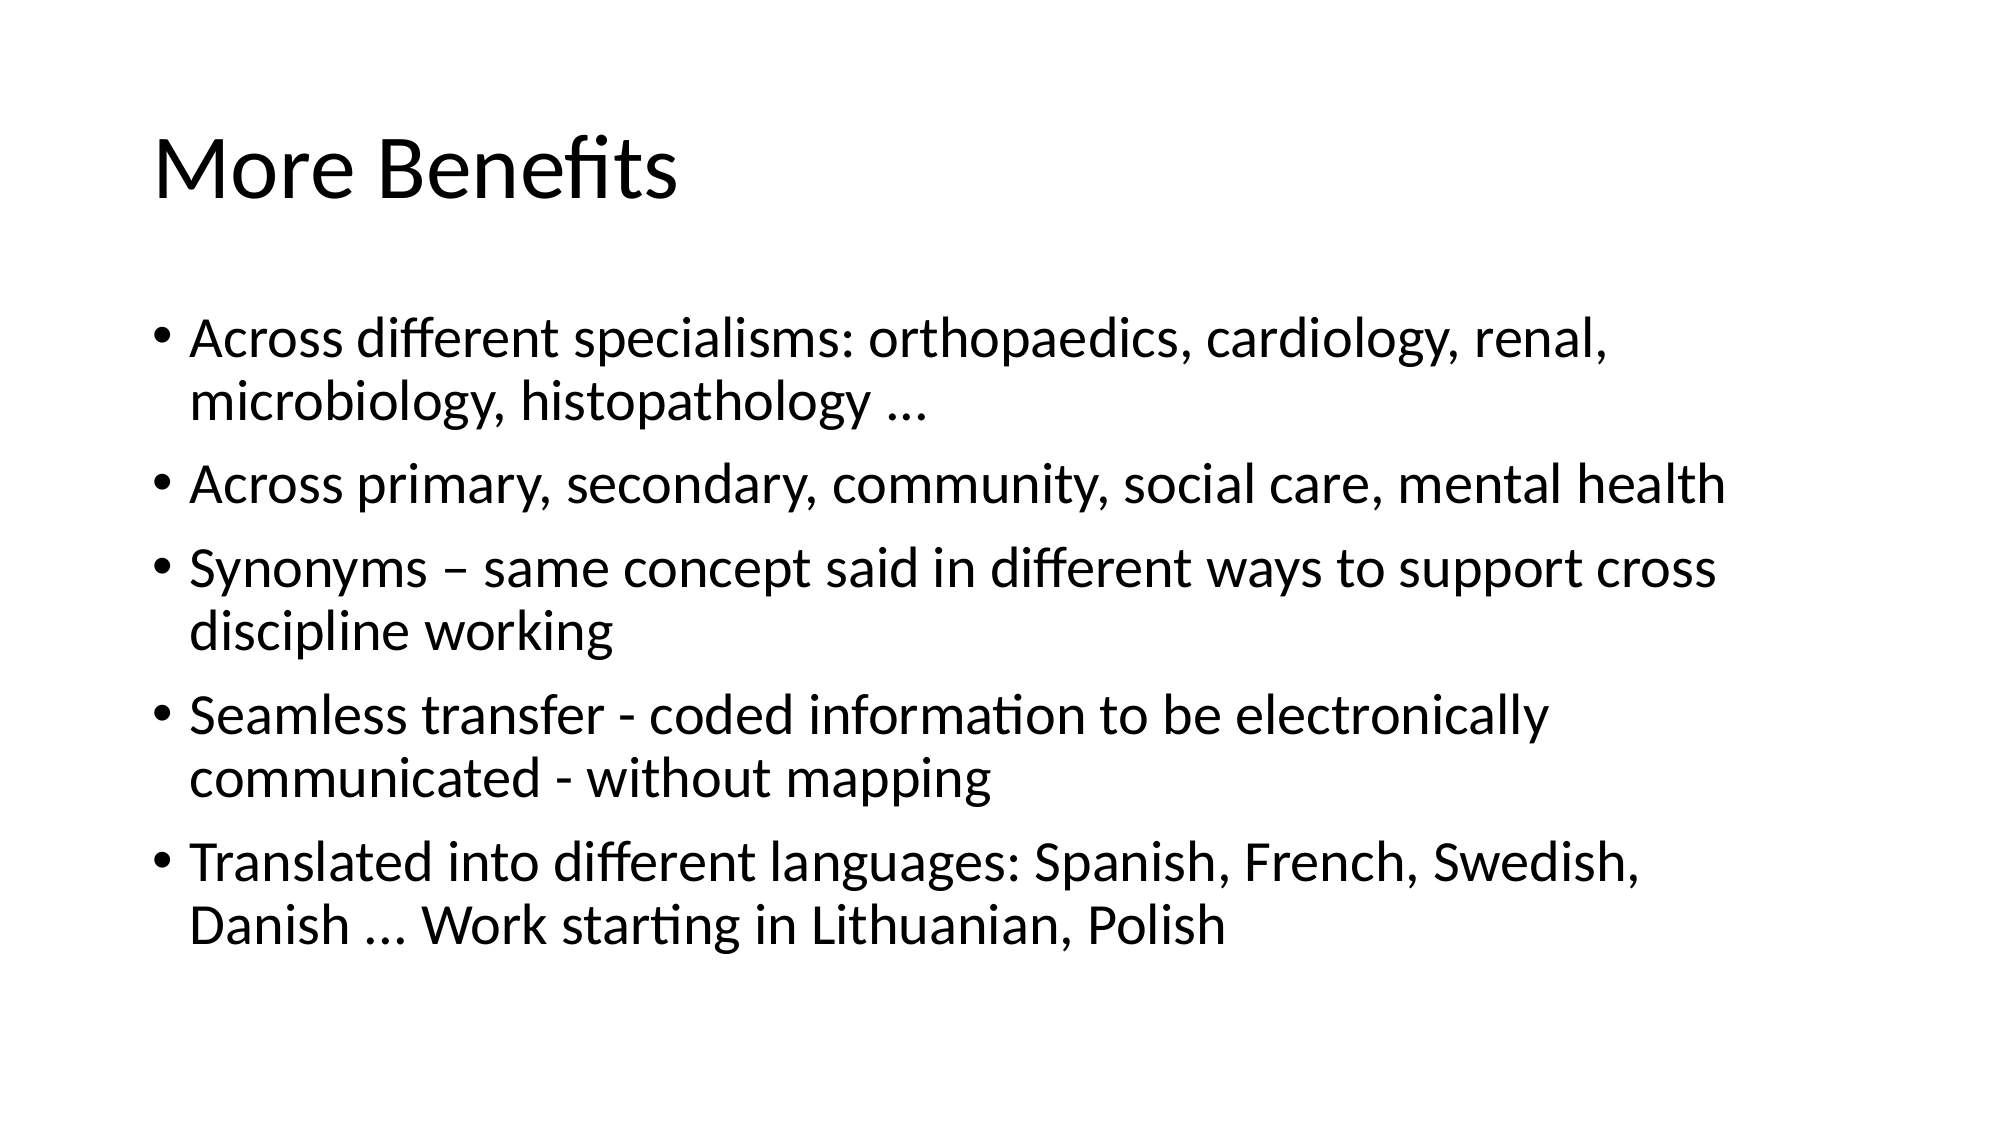

# More Benefits
Across different specialisms: orthopaedics, cardiology, renal, microbiology, histopathology ...
Across primary, secondary, community, social care, mental health
Synonyms – same concept said in different ways to support cross discipline working
Seamless transfer - coded information to be electronically communicated - without mapping
Translated into different languages: Spanish, French, Swedish, Danish ... Work starting in Lithuanian, Polish